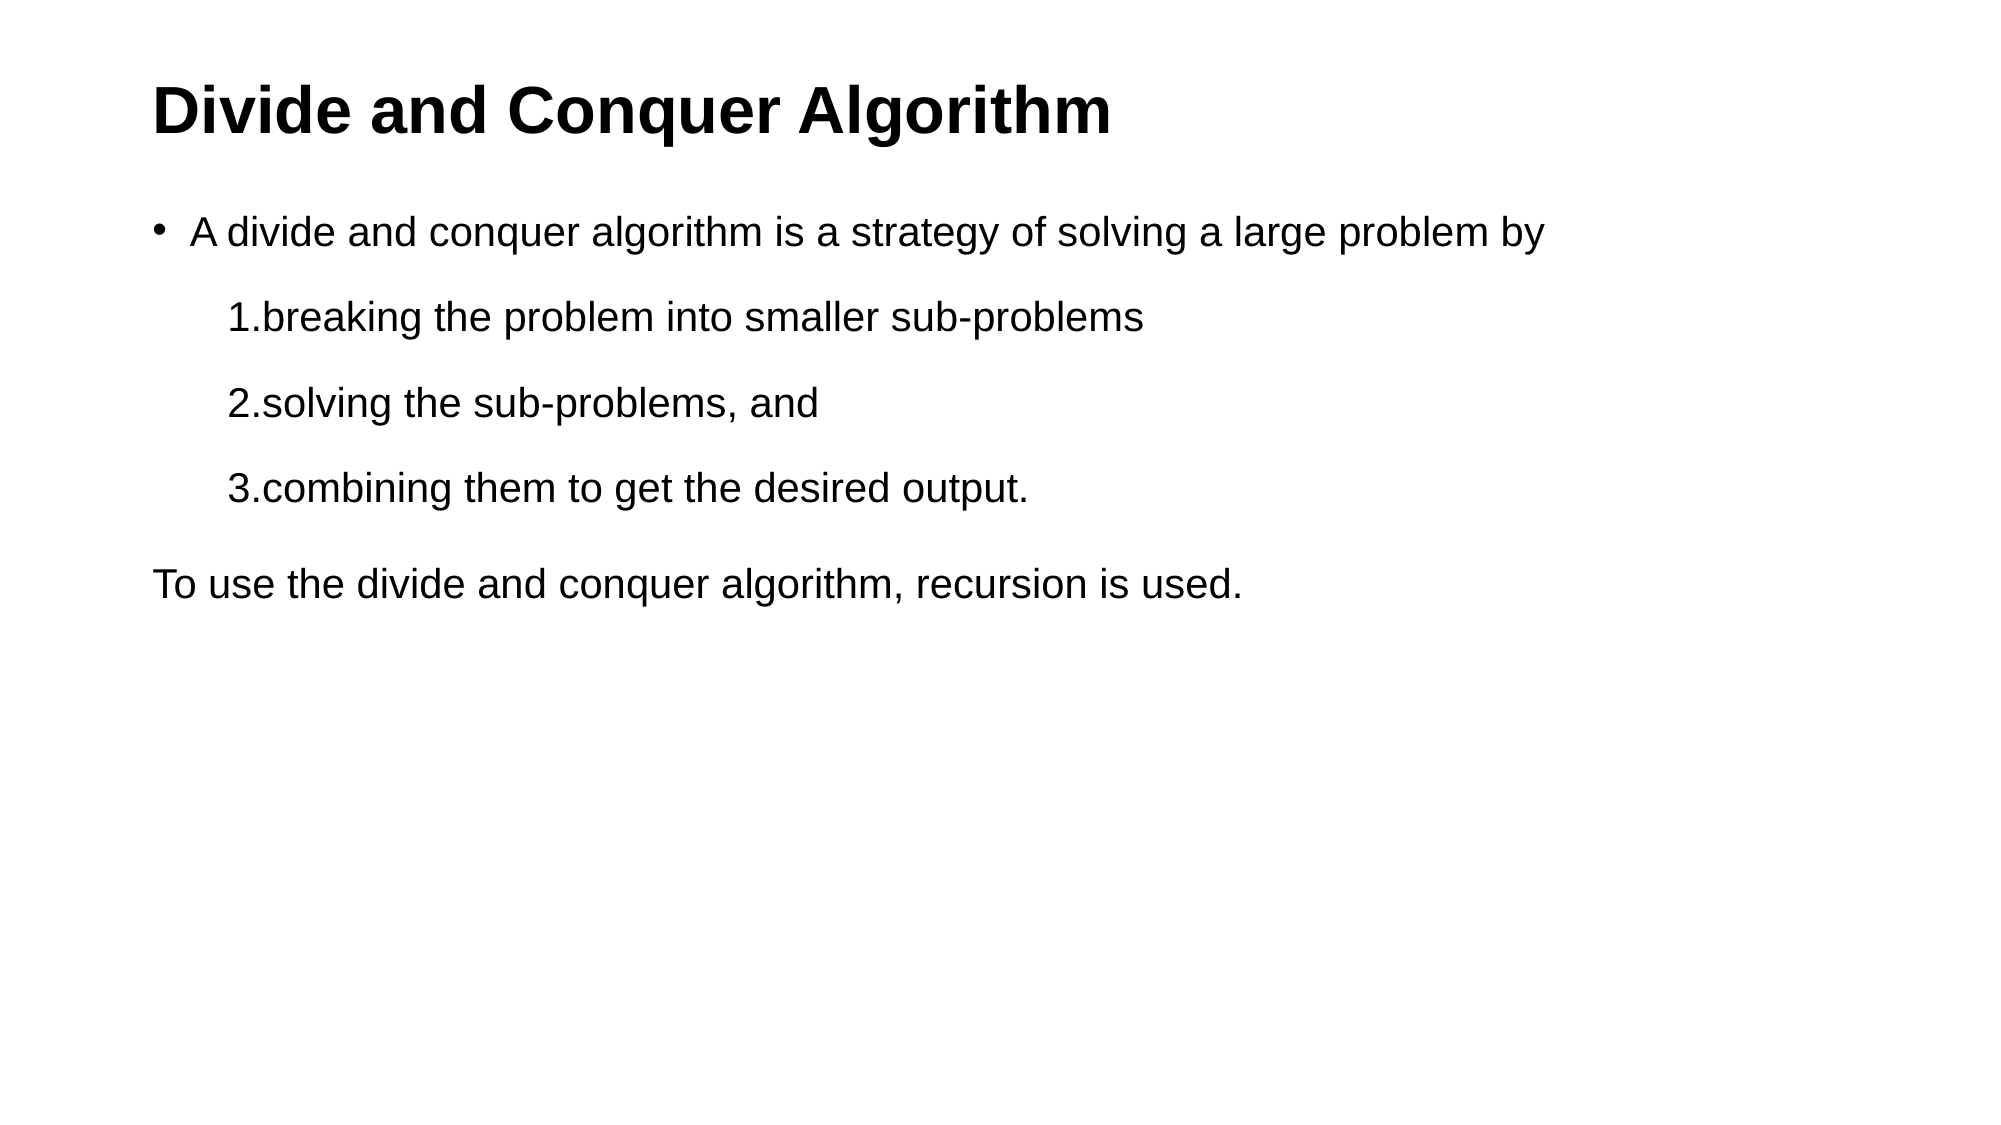

# Divide and Conquer Algorithm
A divide and conquer algorithm is a strategy of solving a large problem by
1.breaking the problem into smaller sub-problems
2.solving the sub-problems, and
3.combining them to get the desired output.
To use the divide and conquer algorithm, recursion is used.